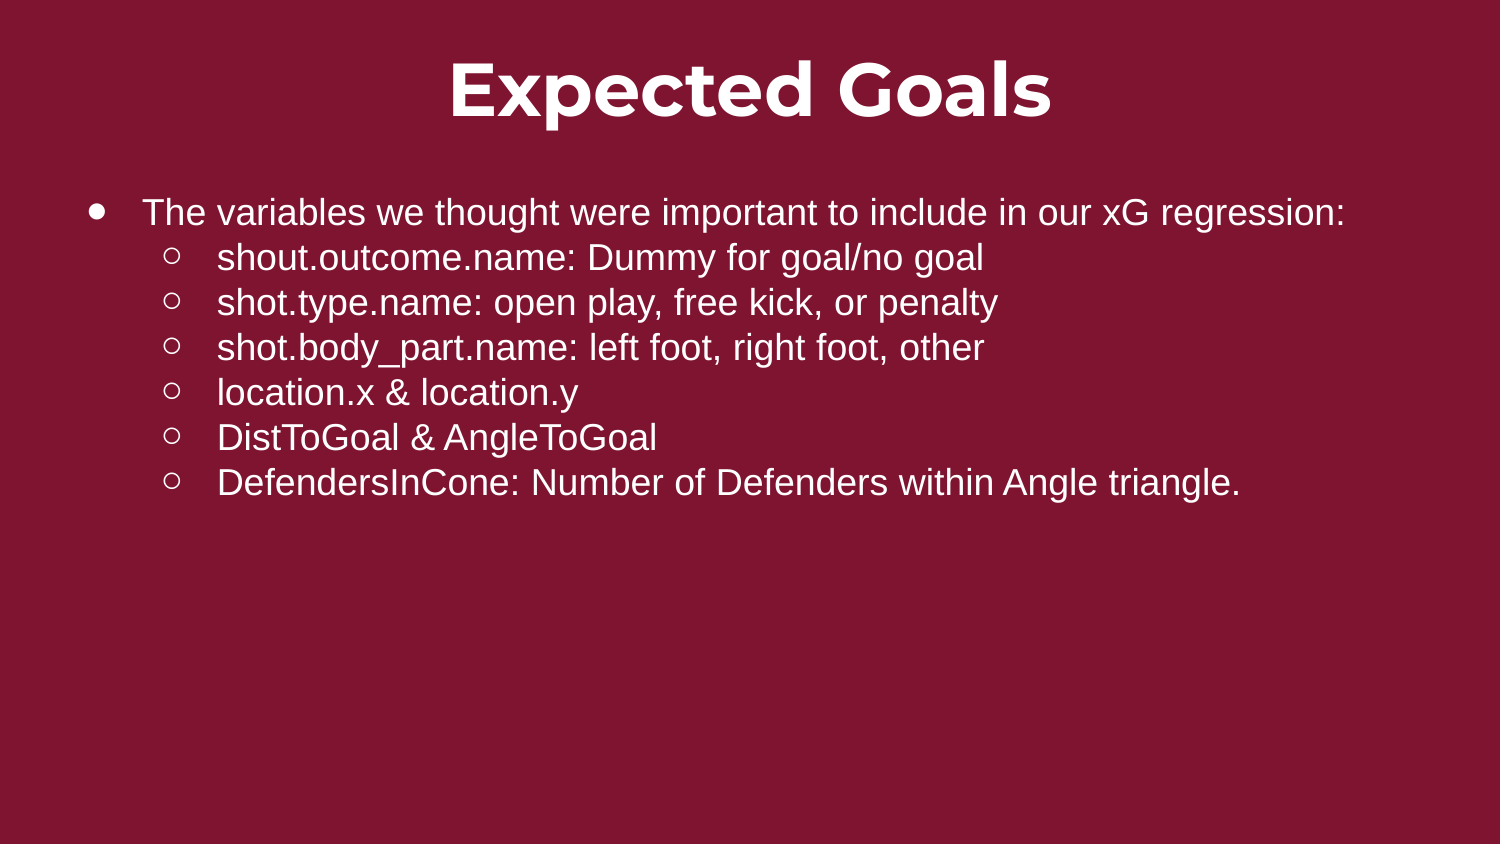

Expected Goals

# The variables we thought were important to include in our xG regression:
shout.outcome.name: Dummy for goal/no goal
shot.type.name: open play, free kick, or penalty
shot.body_part.name: left foot, right foot, other
location.x & location.y
DistToGoal & AngleToGoal
DefendersInCone: Number of Defenders within Angle triangle.